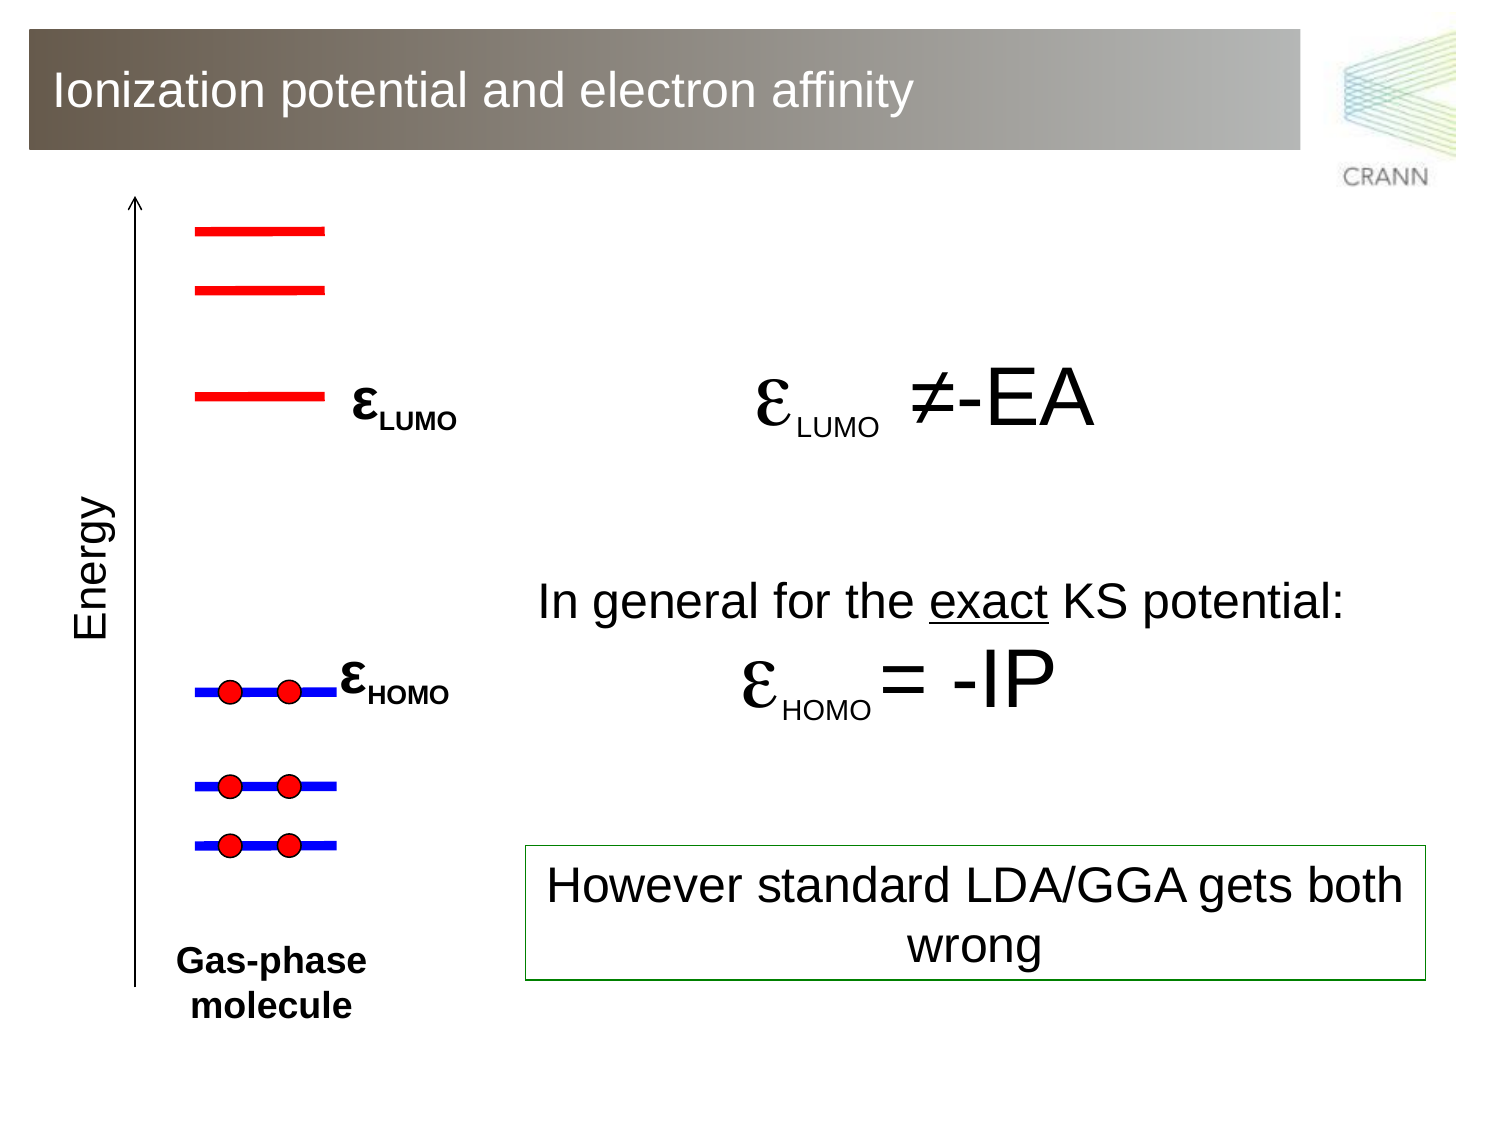

# Ionization potential and electron affinity
εLUMO  ≠-EA
εLUMO

Energy
In general for the exact KS potential:
εHOMO = -IP
εHOMO

However standard LDA/GGA gets both wrong
Gas-phase molecule